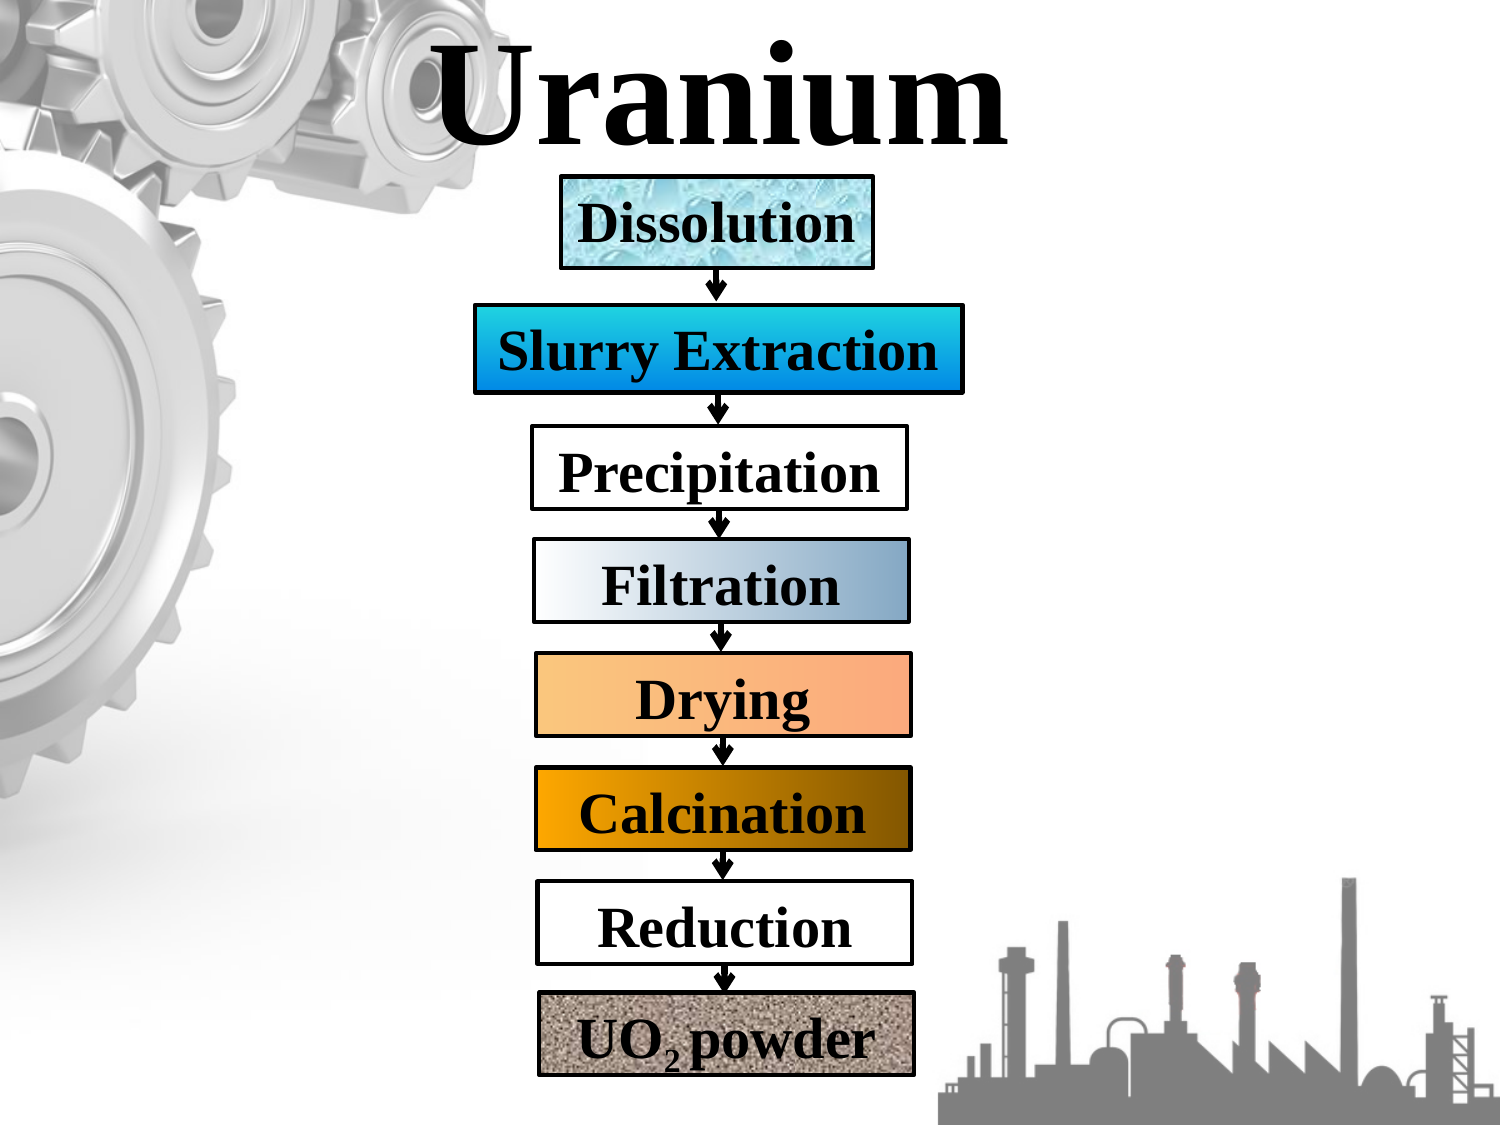

Uranium
Dissolution
Slurry Extraction
Precipitation
Filtration
Drying
Calcination
Reduction
UO2 powder